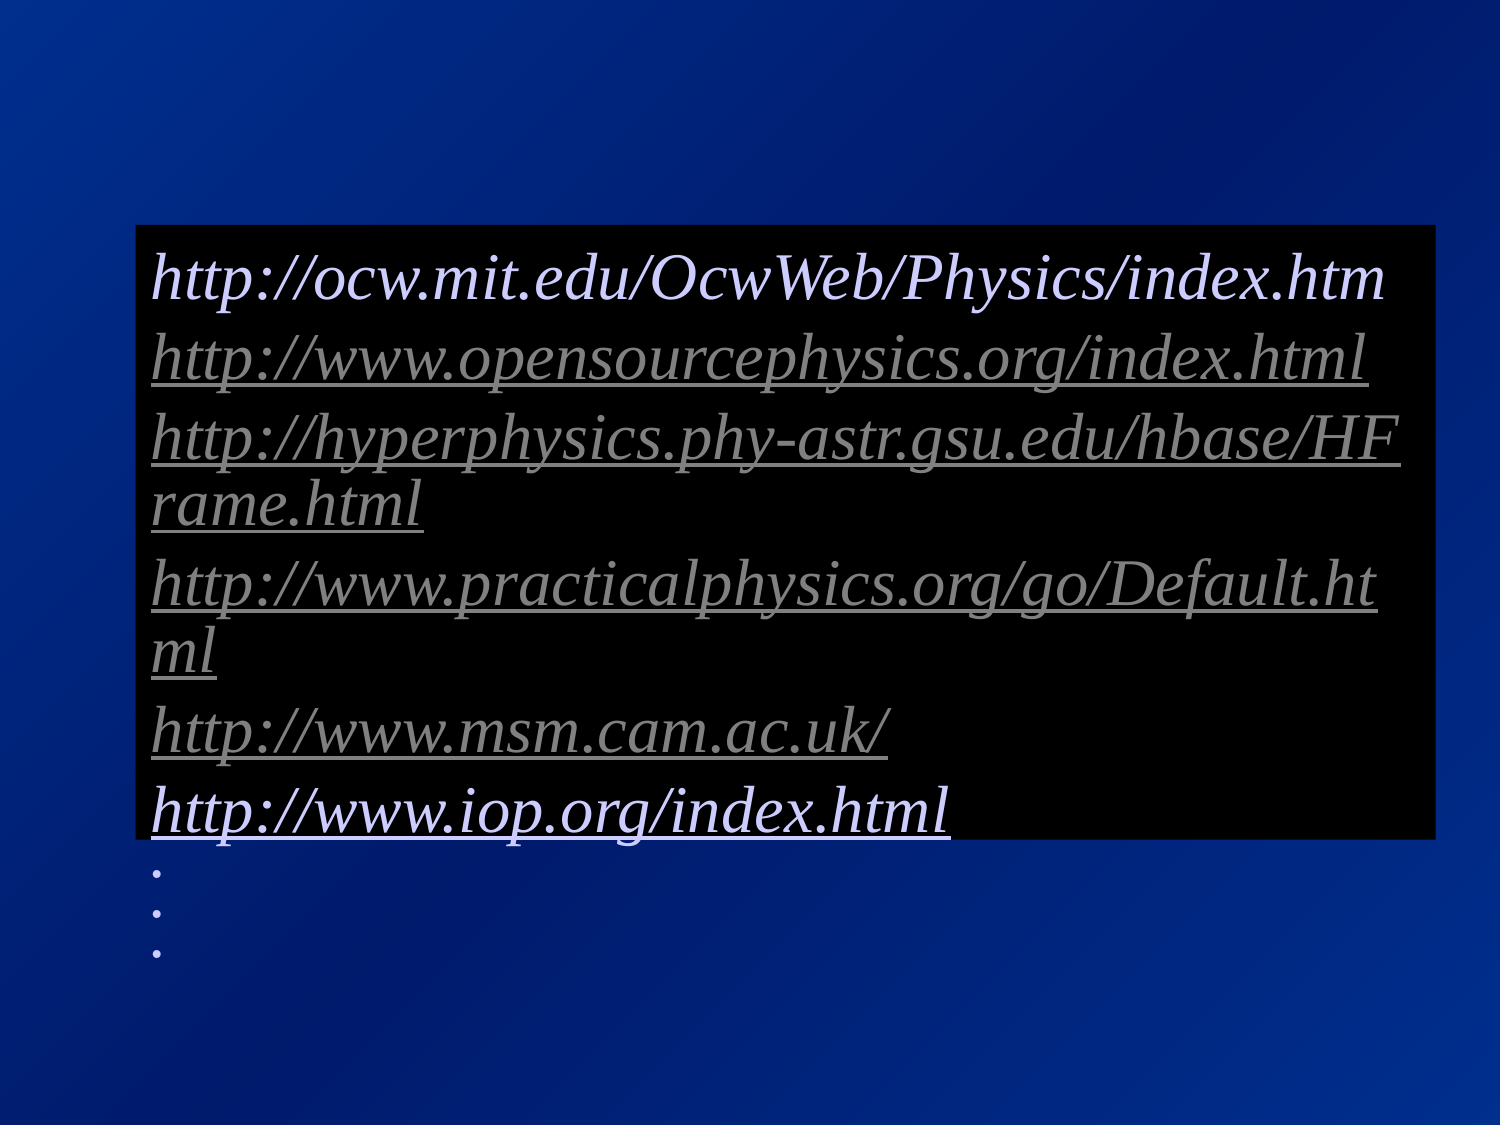

http://ocw.mit.edu/OcwWeb/Physics/index.htm
http://www.opensourcephysics.org/index.html
http://hyperphysics.phy-astr.gsu.edu/hbase/HFrame.html
http://www.practicalphysics.org/go/Default.html
http://www.msm.cam.ac.uk/
http://www.iop.org/index.html
.
.
.